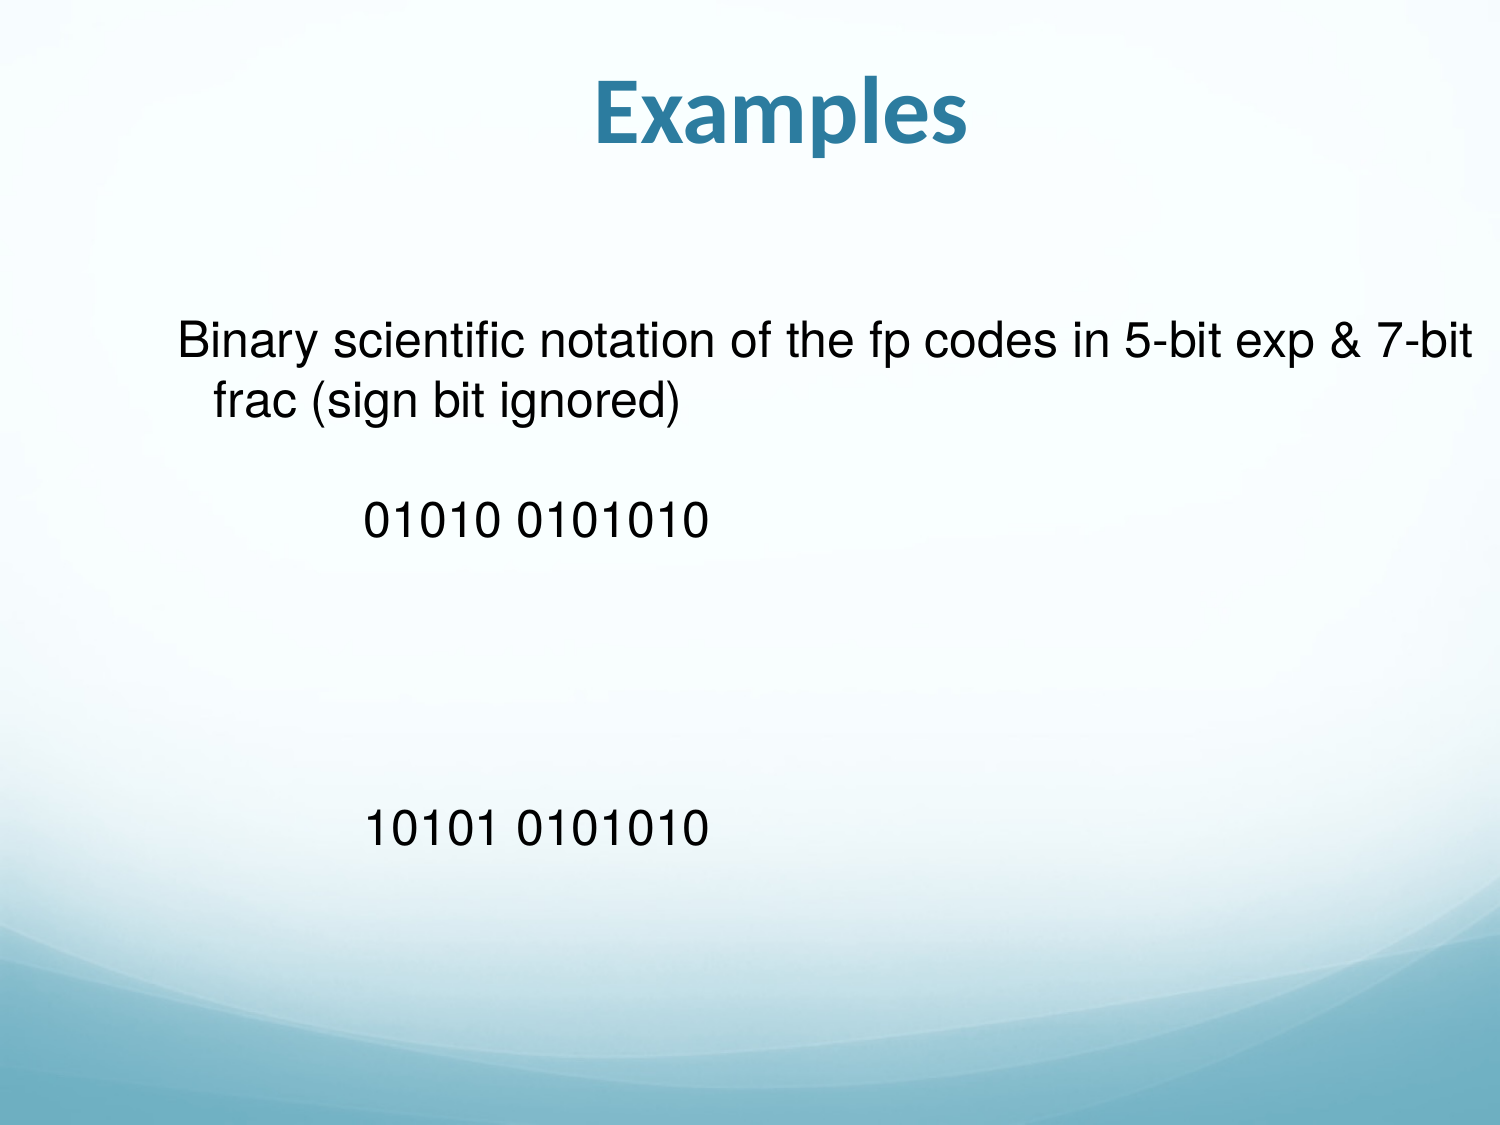

Examples
Binary scientific notation of the fp codes in 5-bit exp & 7-bit frac (sign bit ignored)

		01010 0101010

		10101 0101010